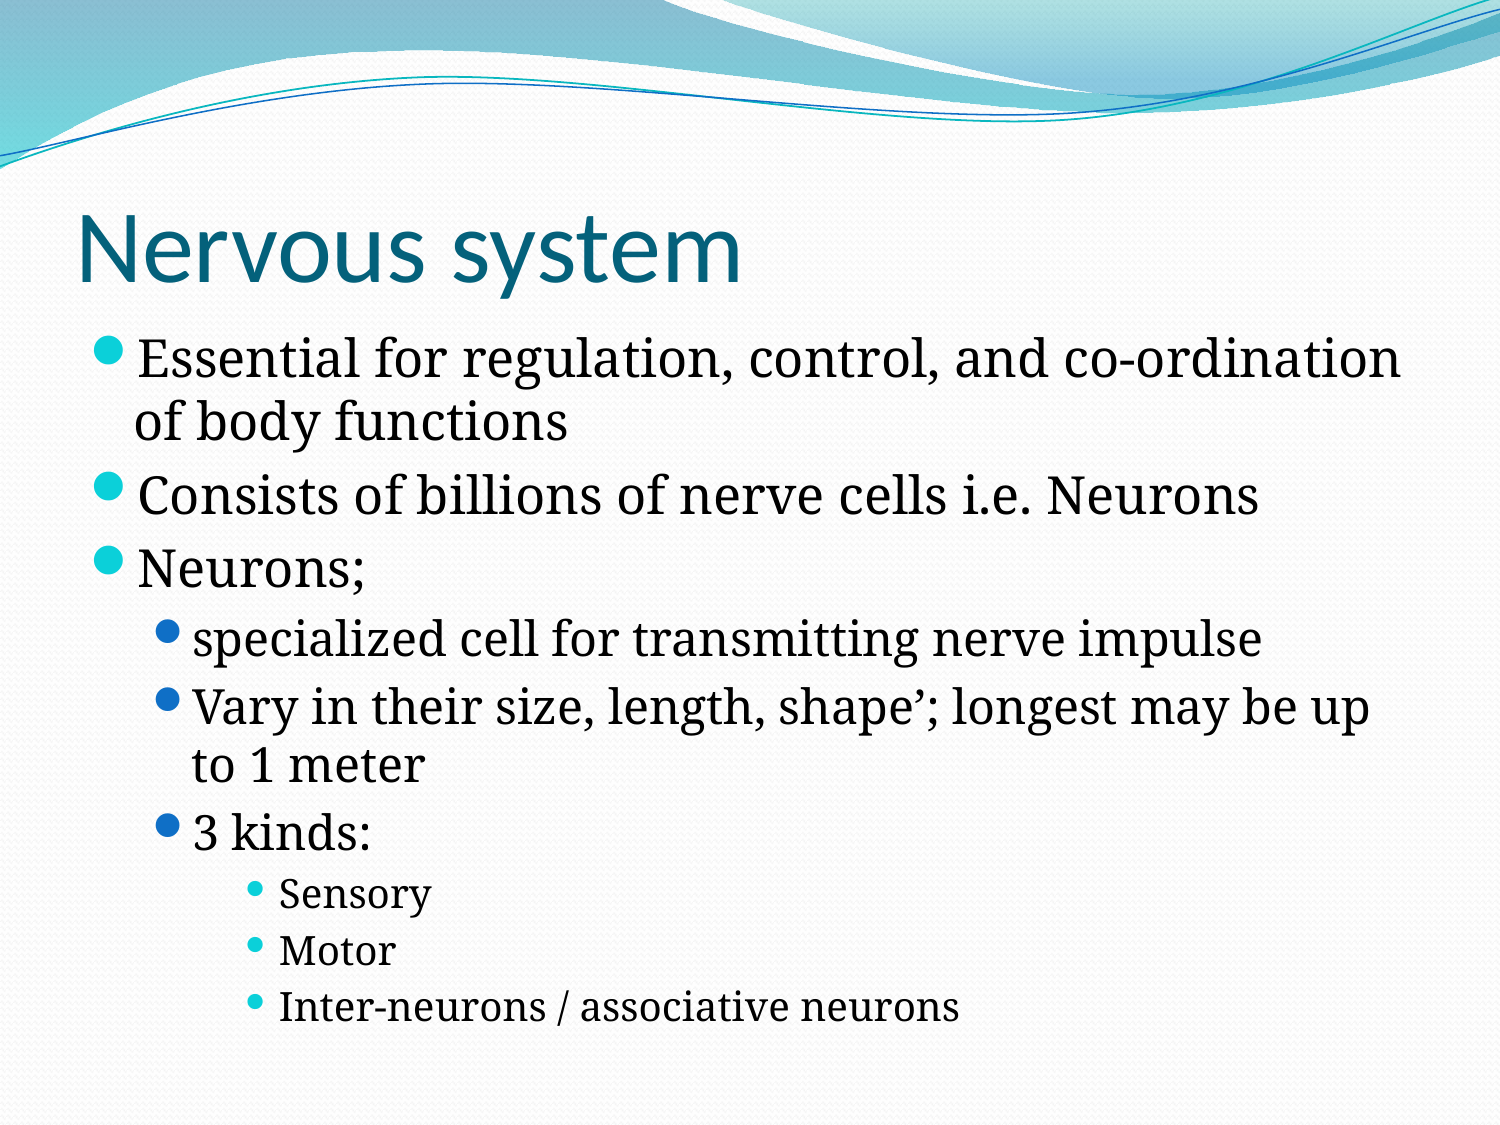

# Nervous system
Essential for regulation, control, and co-ordination of body functions
Consists of billions of nerve cells i.e. Neurons
Neurons;
specialized cell for transmitting nerve impulse
Vary in their size, length, shape’; longest may be up to 1 meter
3 kinds:
Sensory
Motor
Inter-neurons / associative neurons